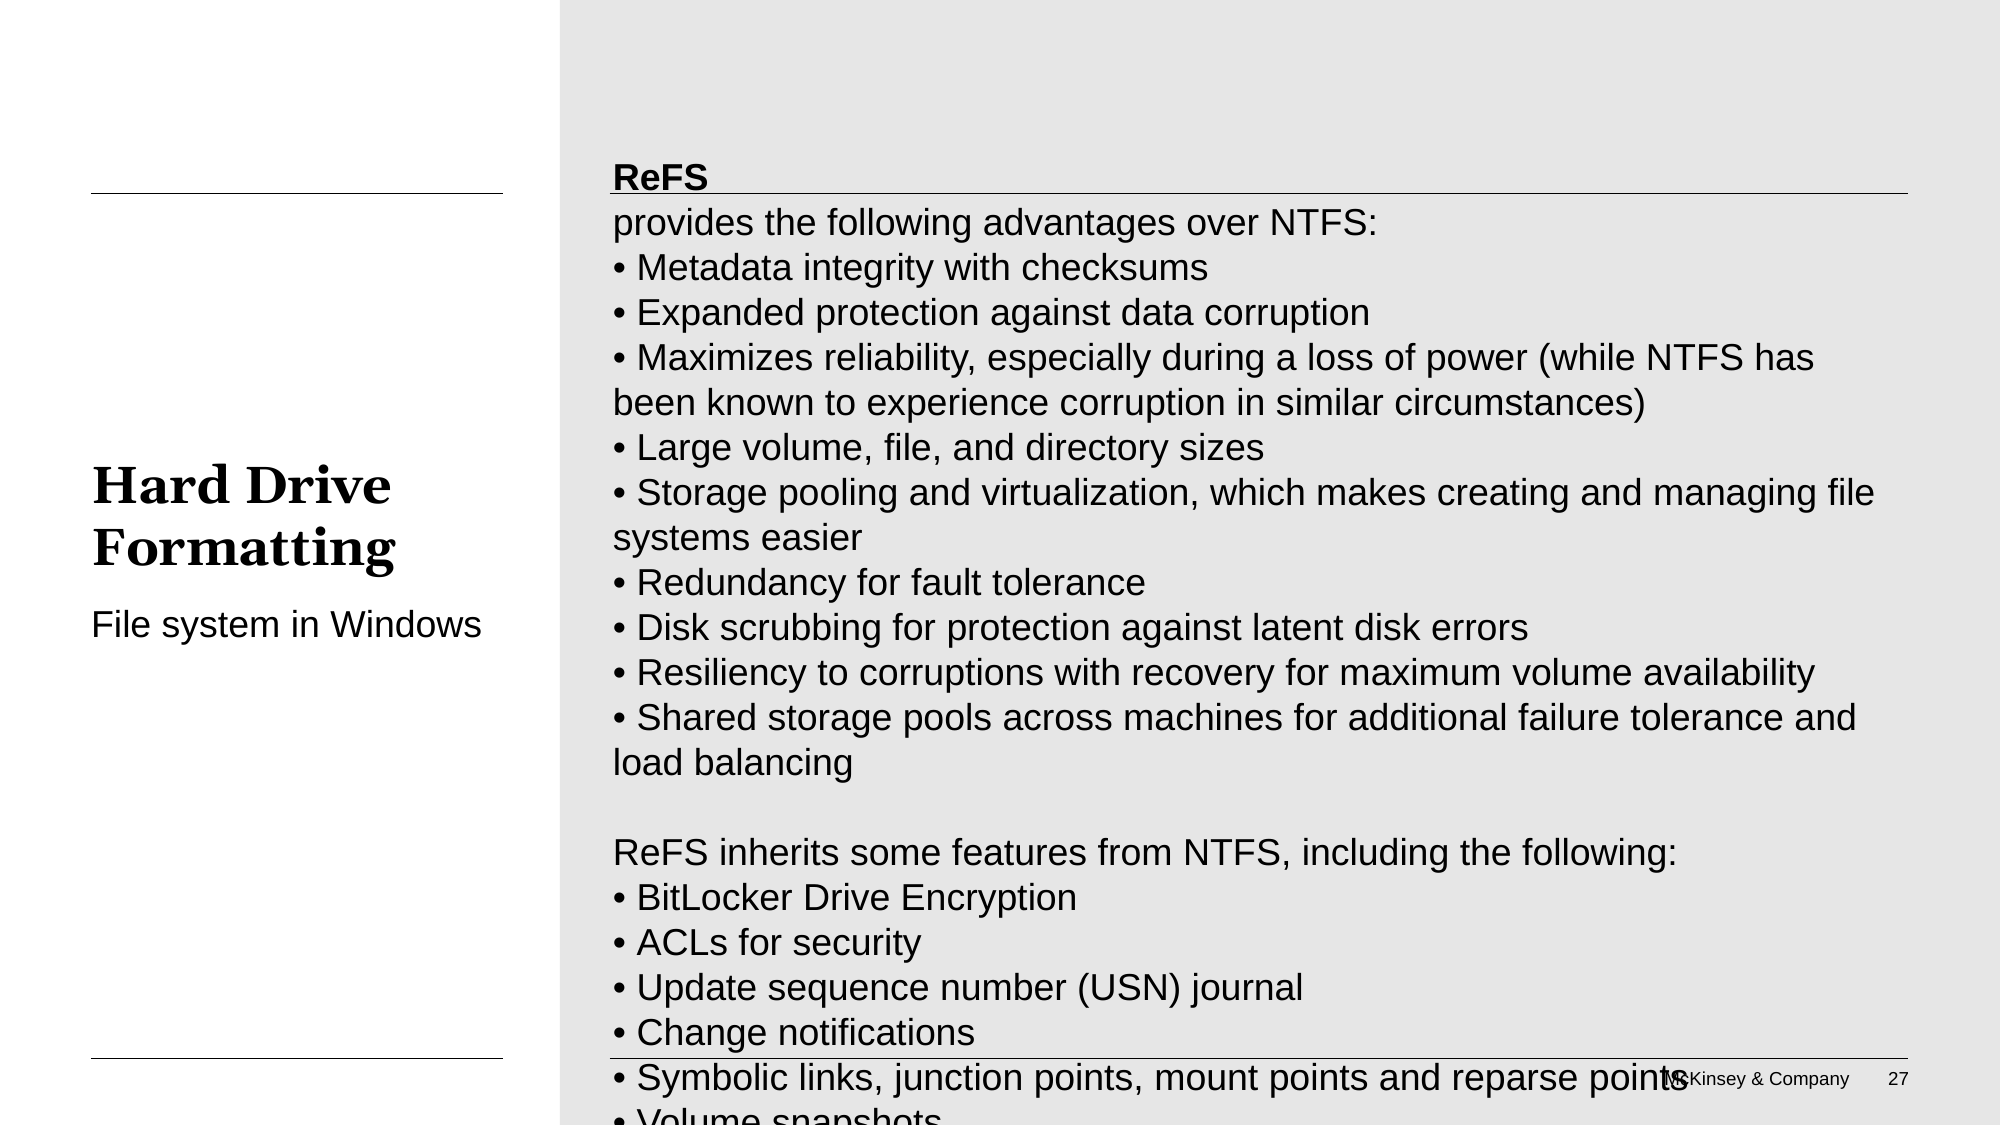

ReFS
provides the following advantages over NTFS:
• Metadata integrity with checksums
• Expanded protection against data corruption
• Maximizes reliability, especially during a loss of power (while NTFS has been known to experience corruption in similar circumstances)
• Large volume, file, and directory sizes
• Storage pooling and virtualization, which makes creating and managing file systems easier
• Redundancy for fault tolerance
• Disk scrubbing for protection against latent disk errors
• Resiliency to corruptions with recovery for maximum volume availability
• Shared storage pools across machines for additional failure tolerance and load balancing

ReFS inherits some features from NTFS, including the following:
• BitLocker Drive Encryption
• ACLs for security
• Update sequence number (USN) journal
• Change notifications
• Symbolic links, junction points, mount points and reparse points
• Volume snapshots
• File IDs
# Hard Drive Formatting
File system in Windows